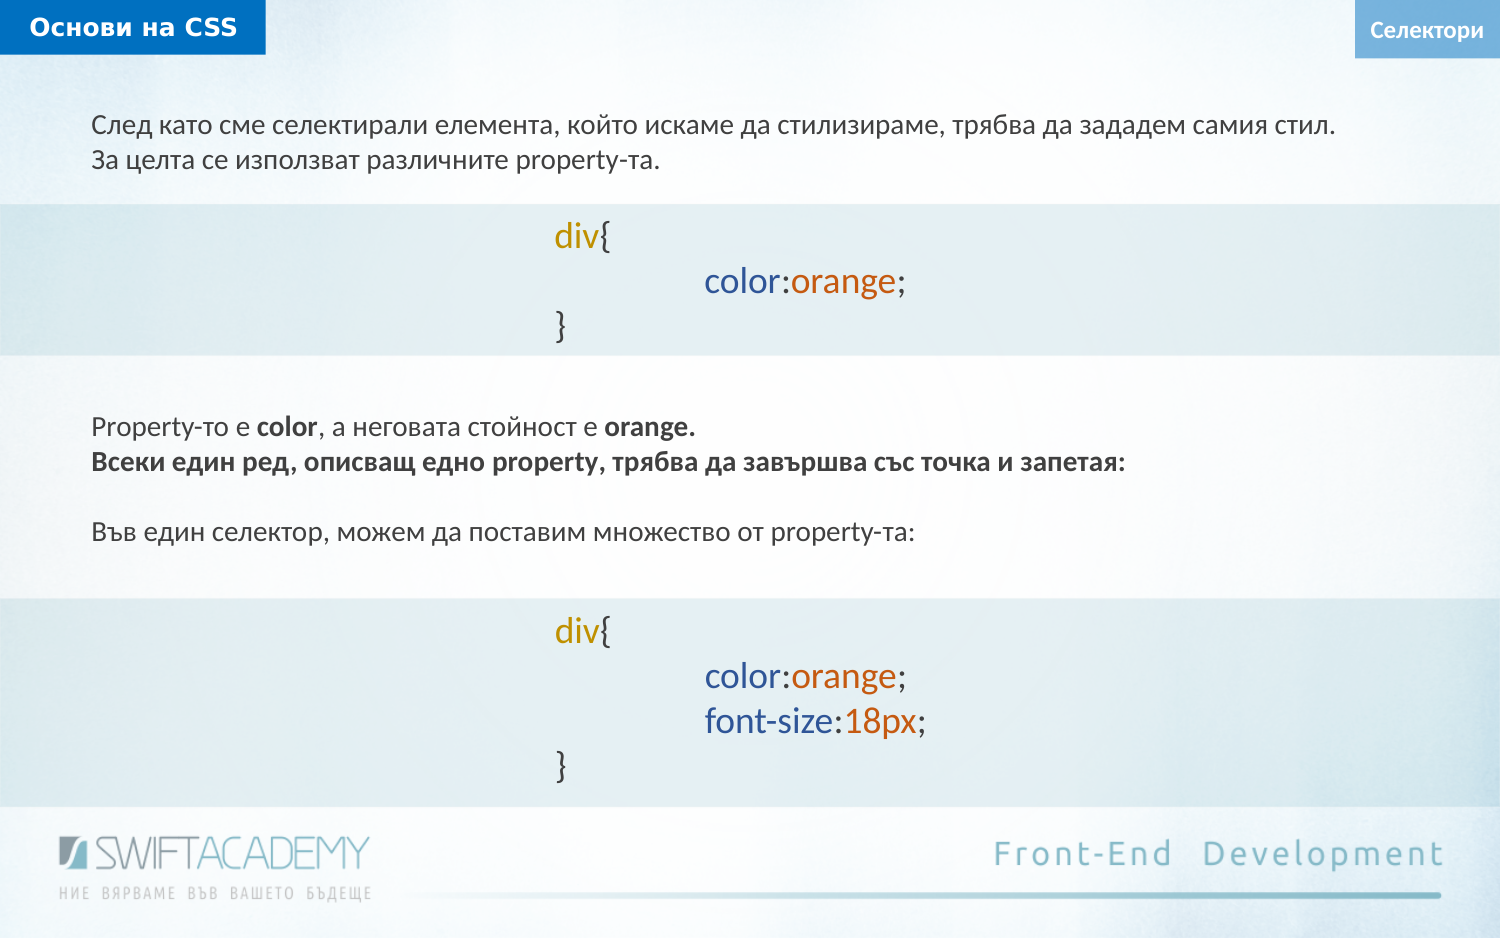

Основи на CSS
Селектори
След като сме селектирали елемента, който искаме да стилизираме, трябва да зададем самия стил.
За целта се използват различните property-та.
div{
	color:orange;
}

Property-то е color, а неговата стойност е orange.
Всеки един ред, описващ едно property, трябва да завършва със точка и запетая:

Във един селектор, можем да поставим множество от property-та:

div{
	color:orange;
	font-size:18px;
}